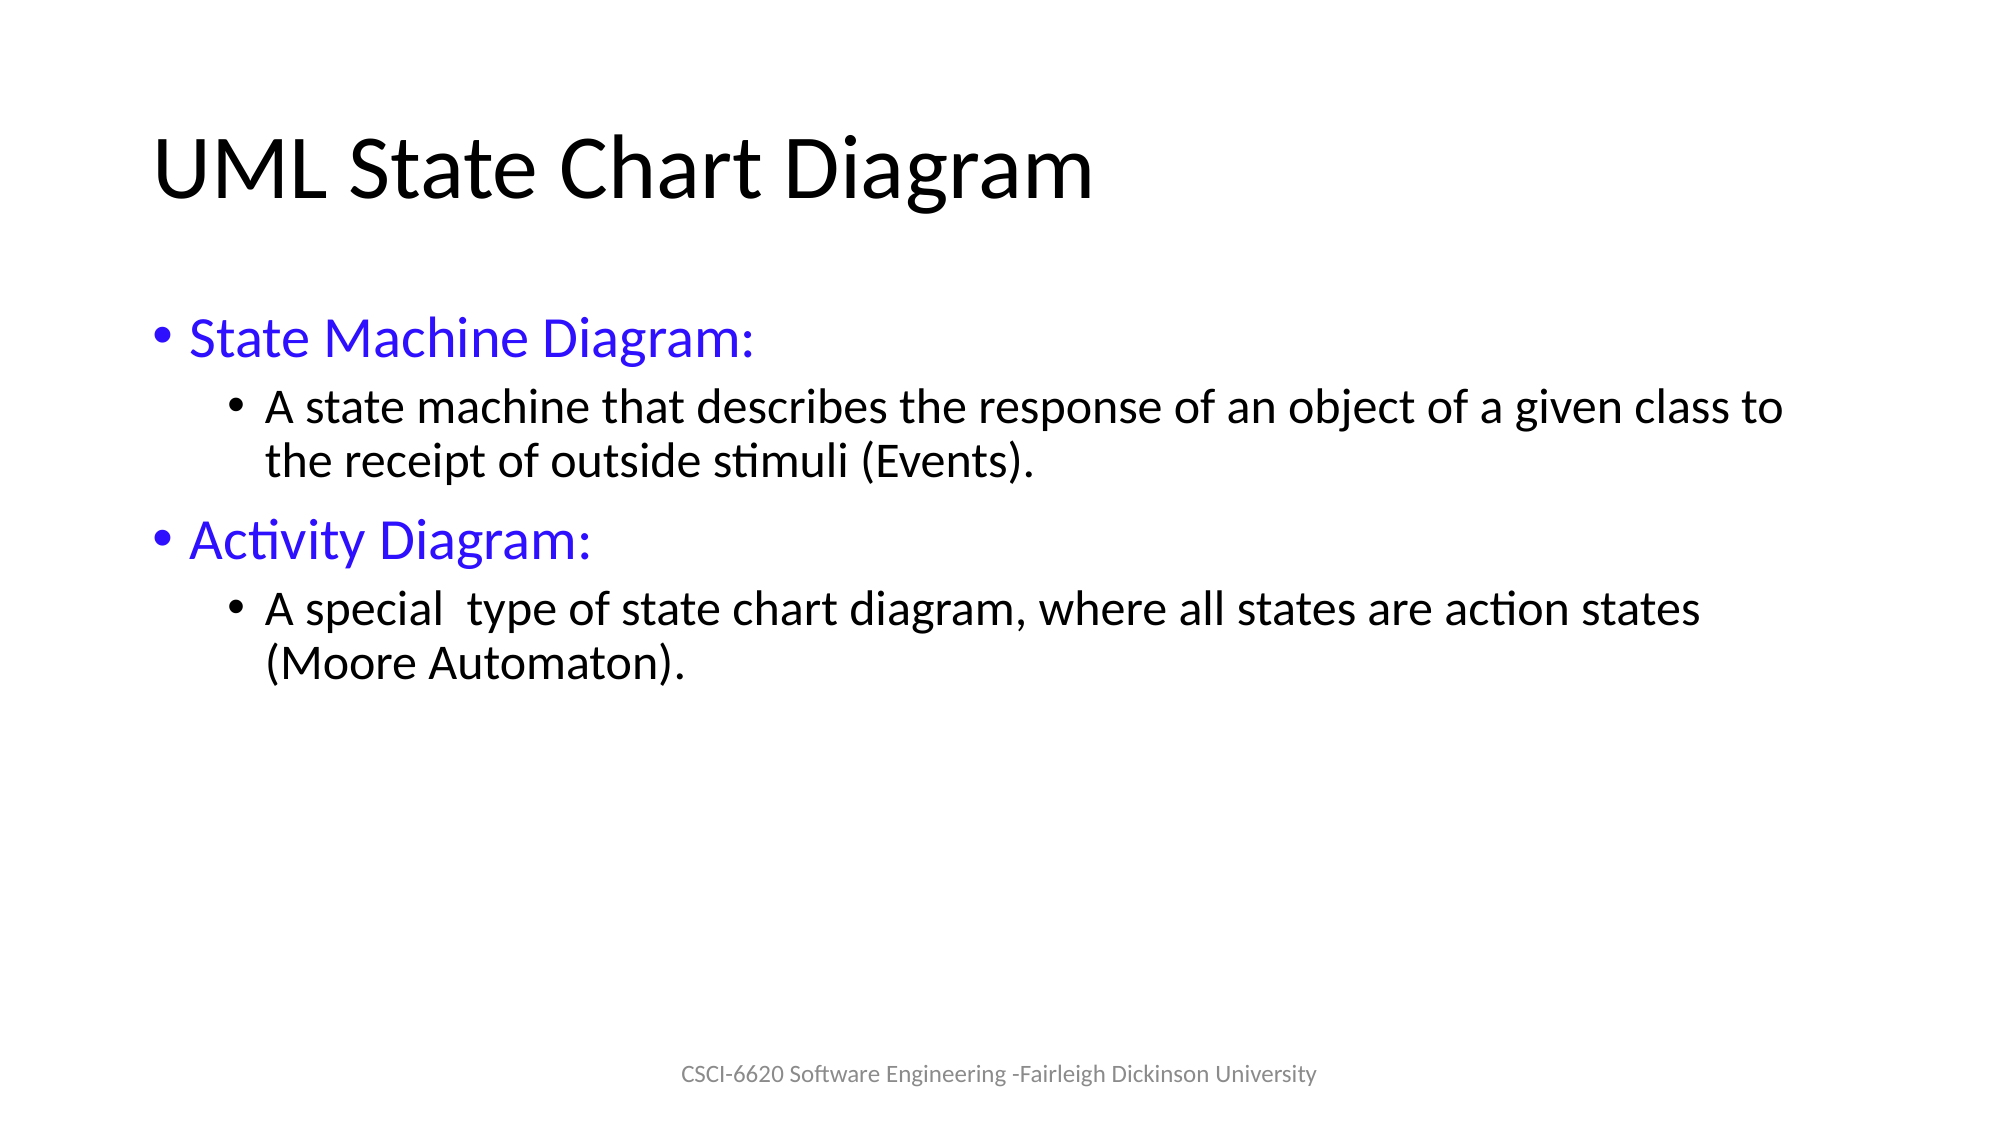

# UML State Chart Diagram
State Machine Diagram:
A state machine that describes the response of an object of a given class to the receipt of outside stimuli (Events).
Activity Diagram:
A special  type of state chart diagram, where all states are action states (Moore Automaton).

CSCI-6620 Software Engineering -Fairleigh Dickinson University